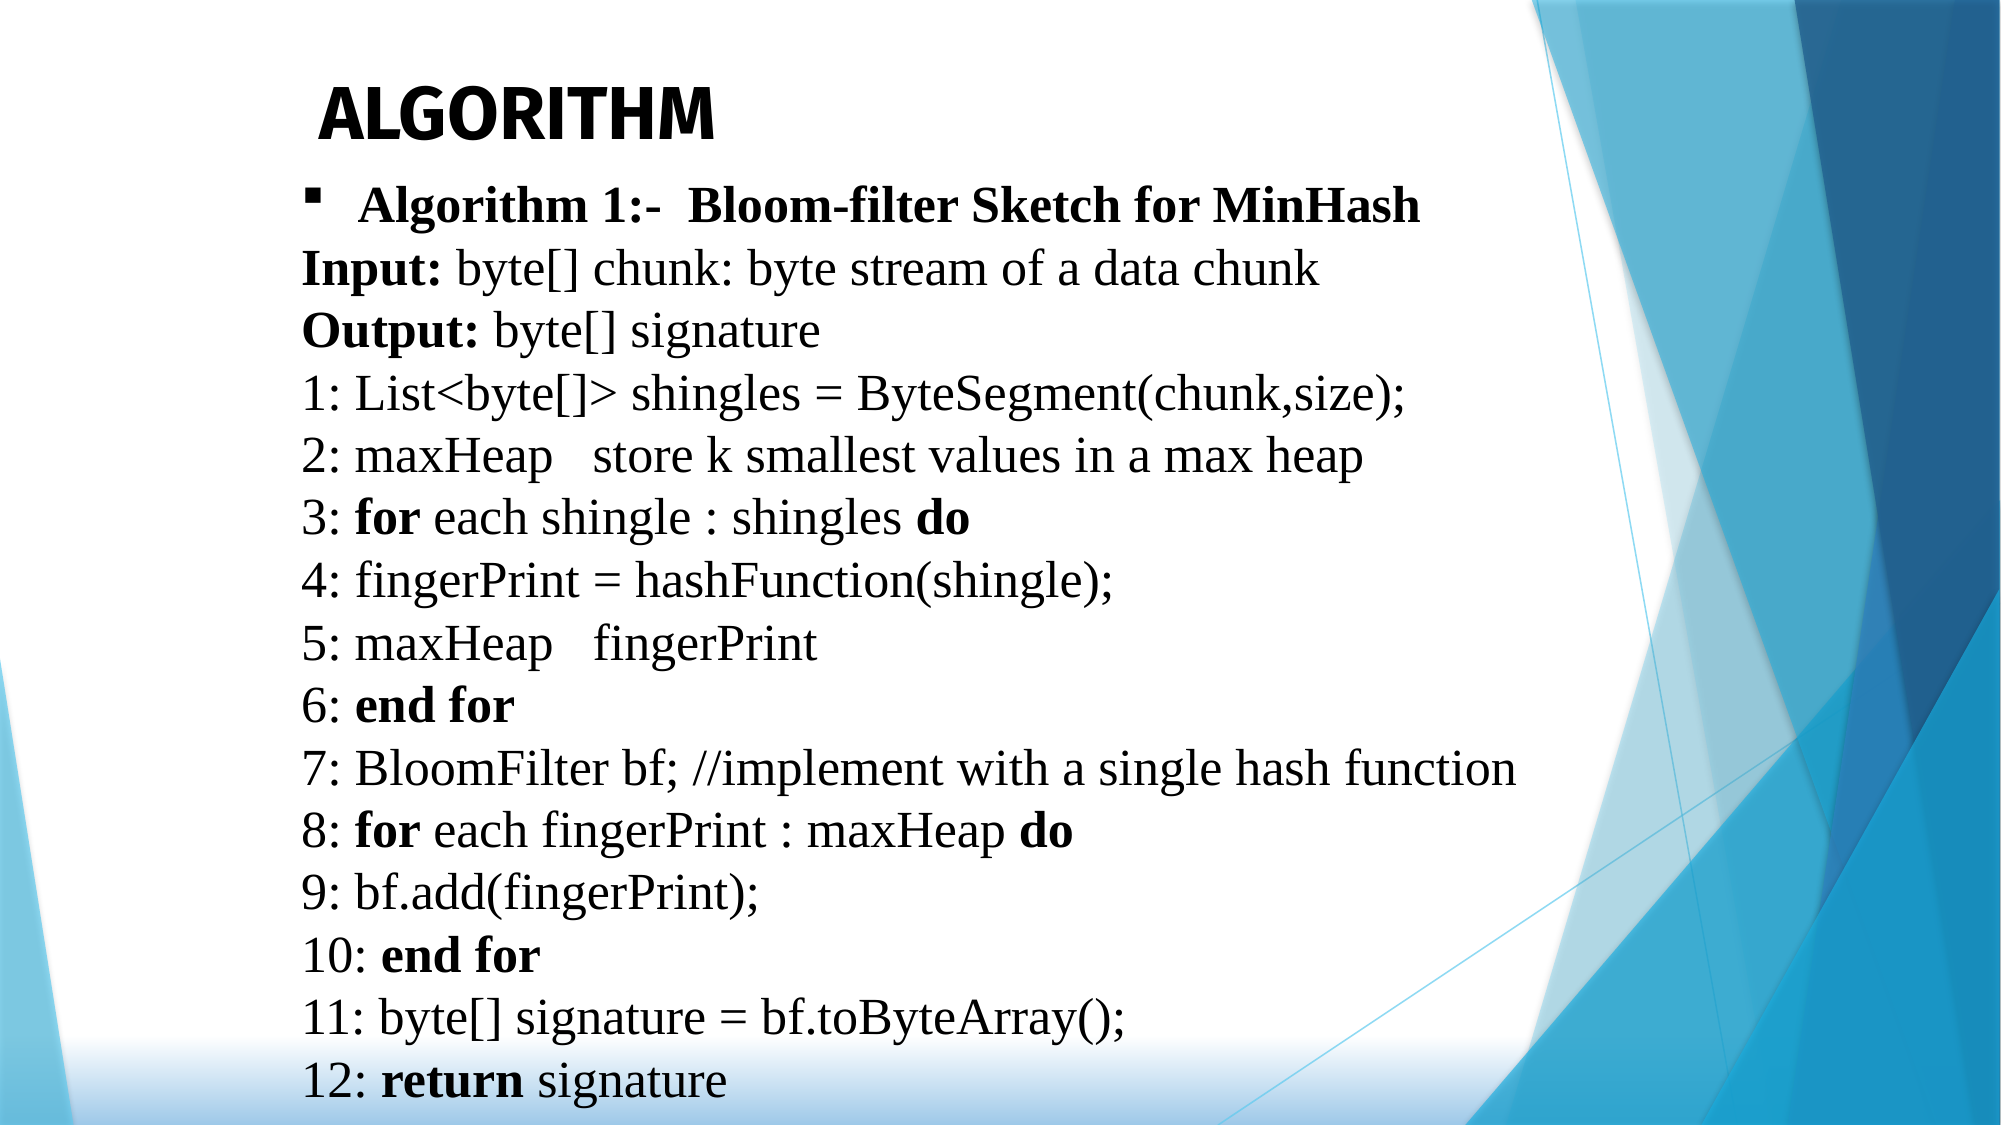

ALGORITHM
Algorithm 1:-  Bloom-filter Sketch for MinHash
Input: byte[] chunk: byte stream of a data chunk
Output: byte[] signature
1: List<byte[]> shingles = ByteSegment(chunk,size);
2: maxHeap   store k smallest values in a max heap
3: for each shingle : shingles do
4: fingerPrint = hashFunction(shingle);
5: maxHeap   fingerPrint
6: end for
7: BloomFilter bf; //implement with a single hash function
8: for each fingerPrint : maxHeap do
9: bf.add(fingerPrint);
10: end for
11: byte[] signature = bf.toByteArray();
12: return signature